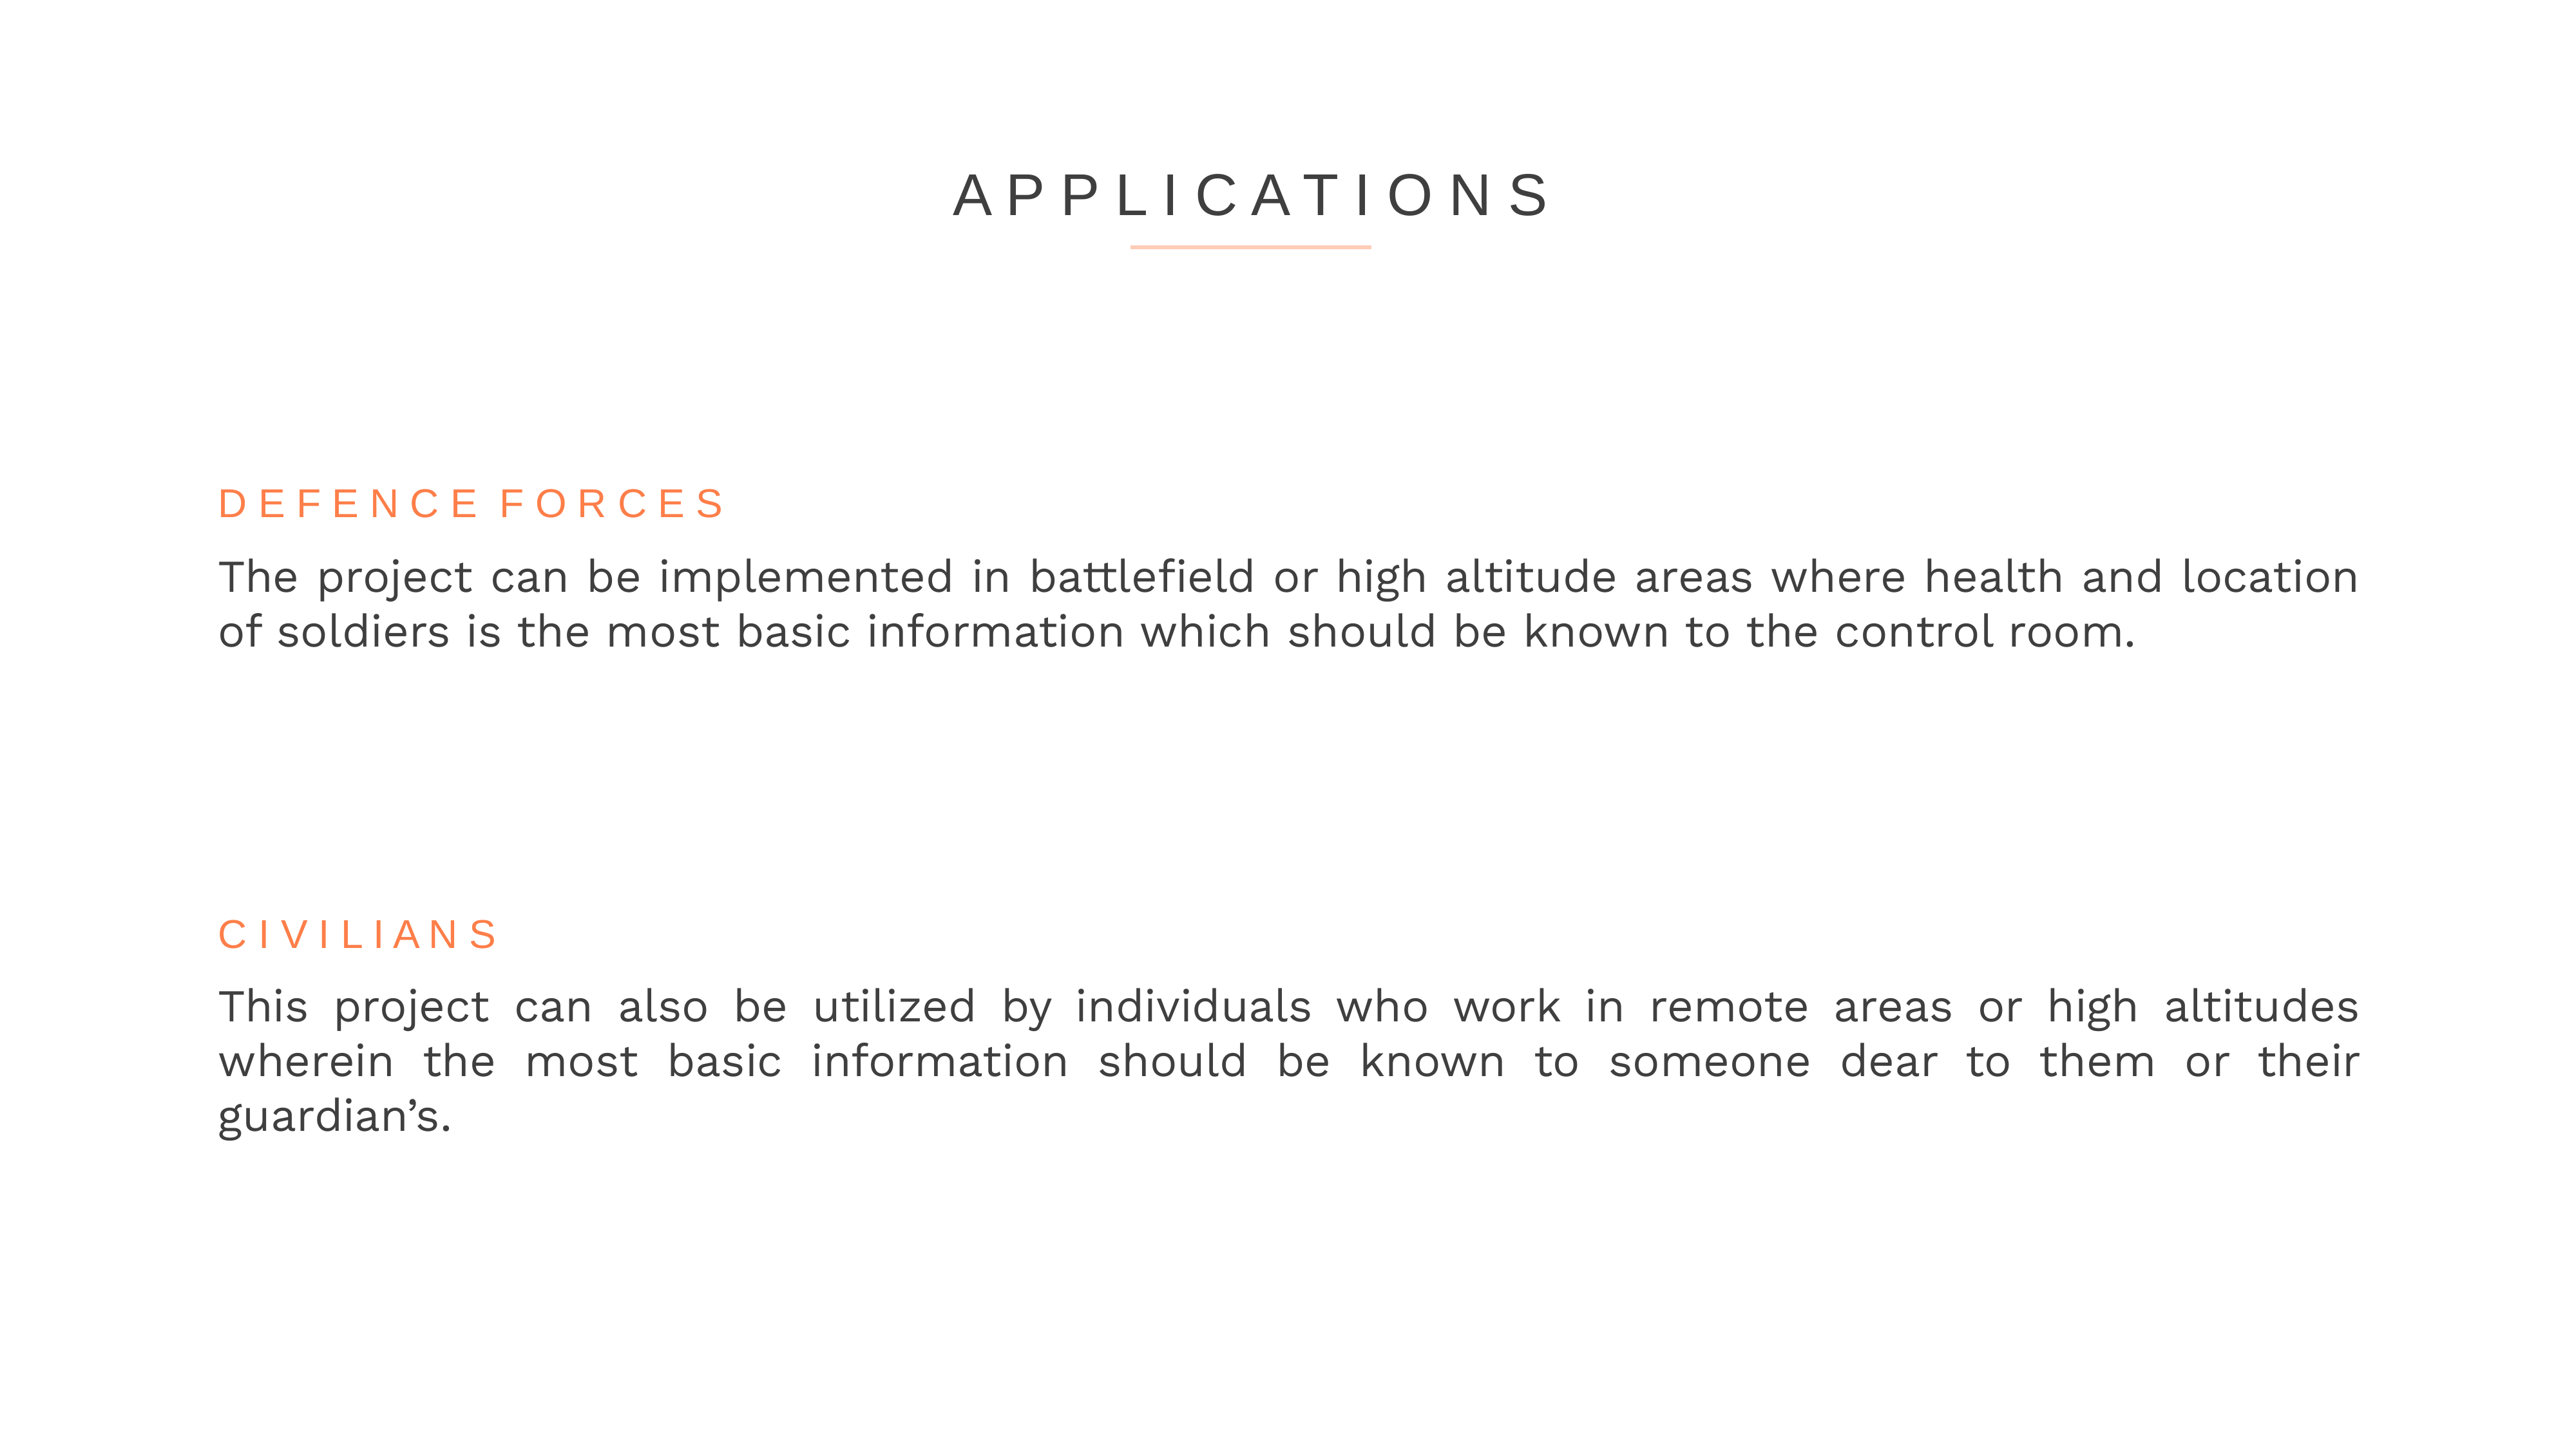

A P P L I C A T I O N S
D E F E N C E  F O R C E S
The project can be implemented in battlefield or high altitude areas where health and location of soldiers is the most basic information which should be known to the control room.
C I V I L I A N S
This project can also be utilized by individuals who work in remote areas or high altitudes wherein the most basic information should be known to someone dear to them or their guardian’s.